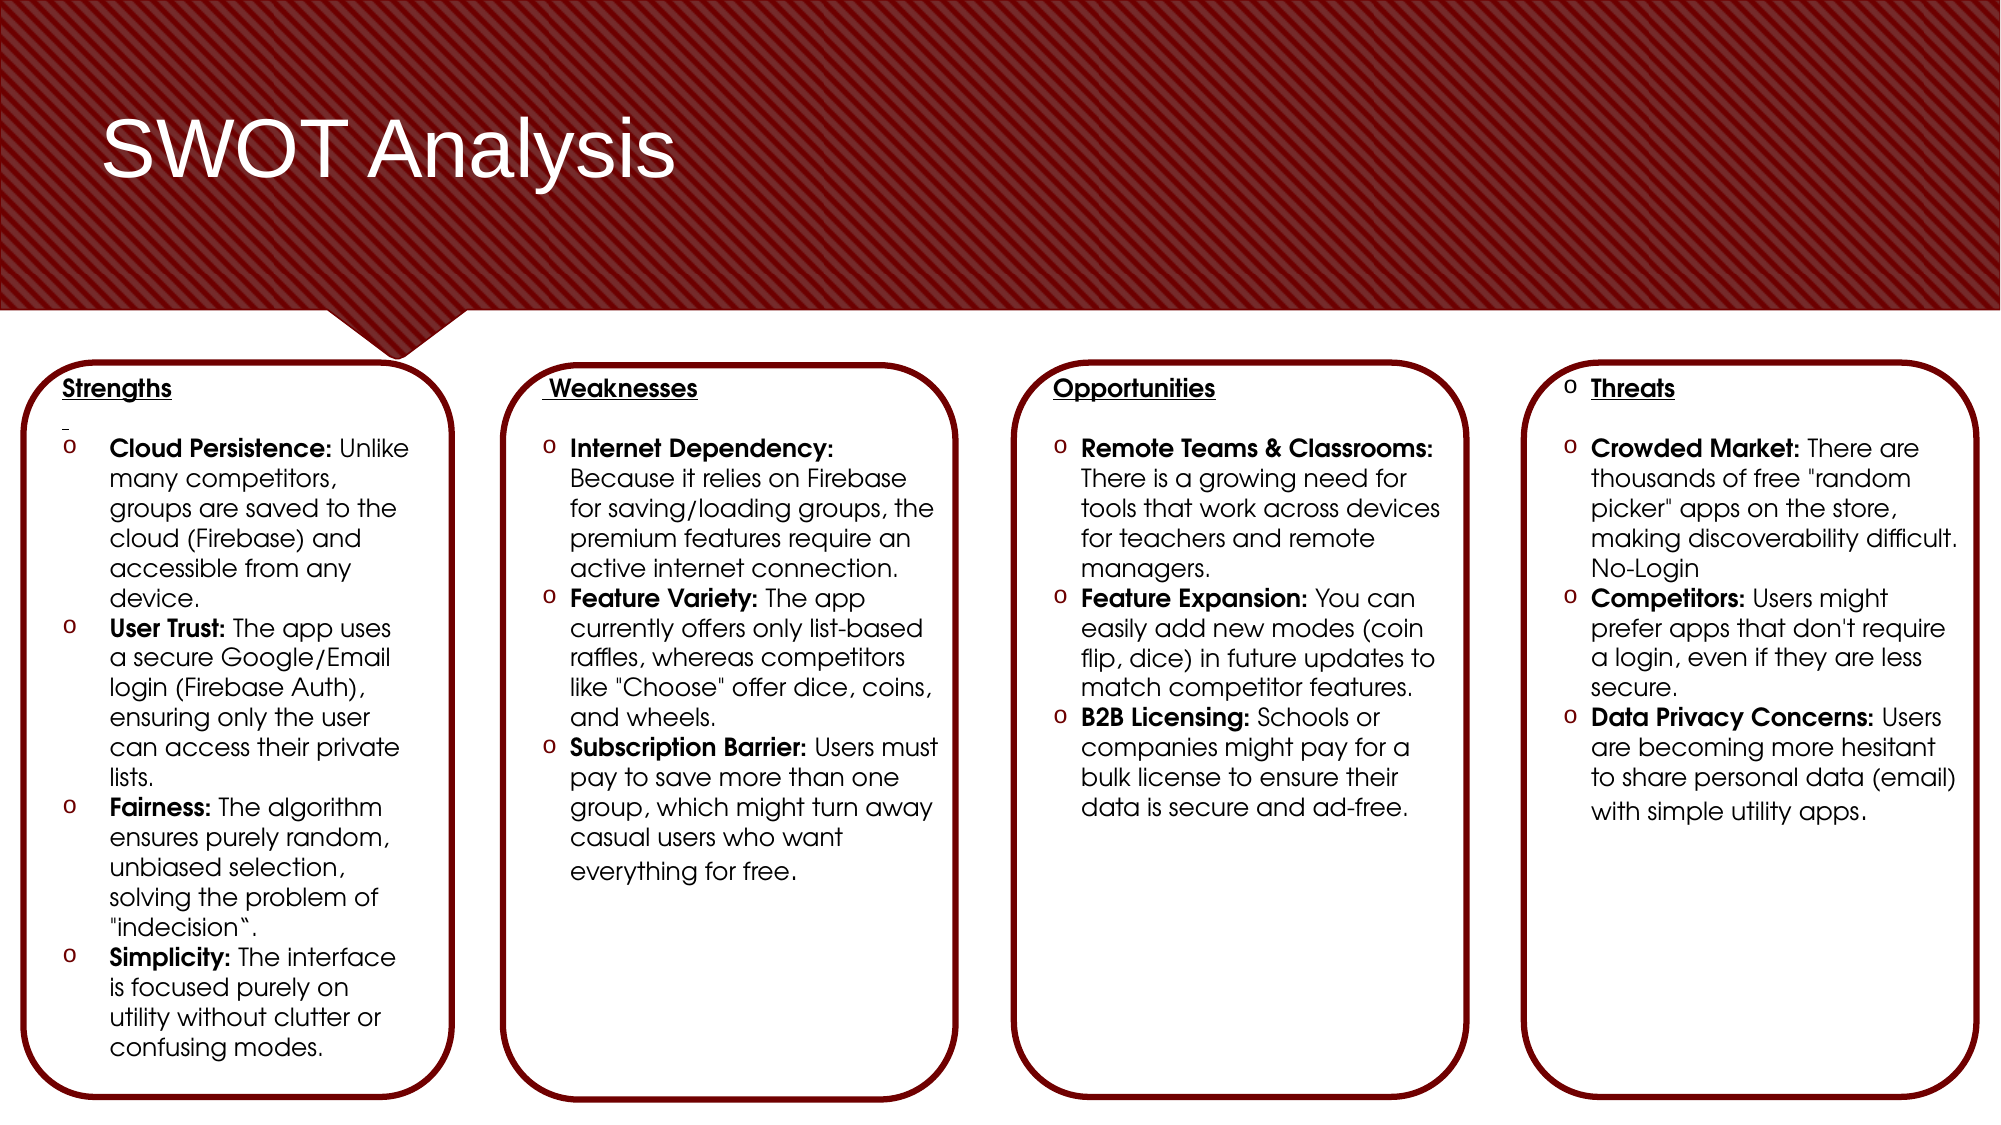

# SWOT Analysis

Strengths

Cloud Persistence: Unlike many competitors, groups are saved to the cloud (Firebase) and accessible from any device.
User Trust: The app uses a secure Google/Email login (Firebase Auth), ensuring only the user can access their private lists.
Fairness: The algorithm ensures purely random, unbiased selection, solving the problem of "indecision“.
Simplicity: The interface is focused purely on utility without clutter or confusing modes.

 Weaknesses

Internet Dependency: Because it relies on Firebase for saving/loading groups, the premium features require an active internet connection.
Feature Variety: The app currently offers only list-based raffles, whereas competitors like "Choose" offer dice, coins, and wheels.
Subscription Barrier: Users must pay to save more than one group, which might turn away casual users who want everything for free.
Opportunities

Remote Teams & Classrooms: There is a growing need for tools that work across devices for teachers and remote managers.
Feature Expansion: You can easily add new modes (coin flip, dice) in future updates to match competitor features.
B2B Licensing: Schools or companies might pay for a bulk license to ensure their data is secure and ad-free.
Threats

Crowded Market: There are thousands of free "random picker" apps on the store, making discoverability difficult. No-Login
Competitors: Users might prefer apps that don't require a login, even if they are less secure.
Data Privacy Concerns: Users are becoming more hesitant to share personal data (email) with simple utility apps.